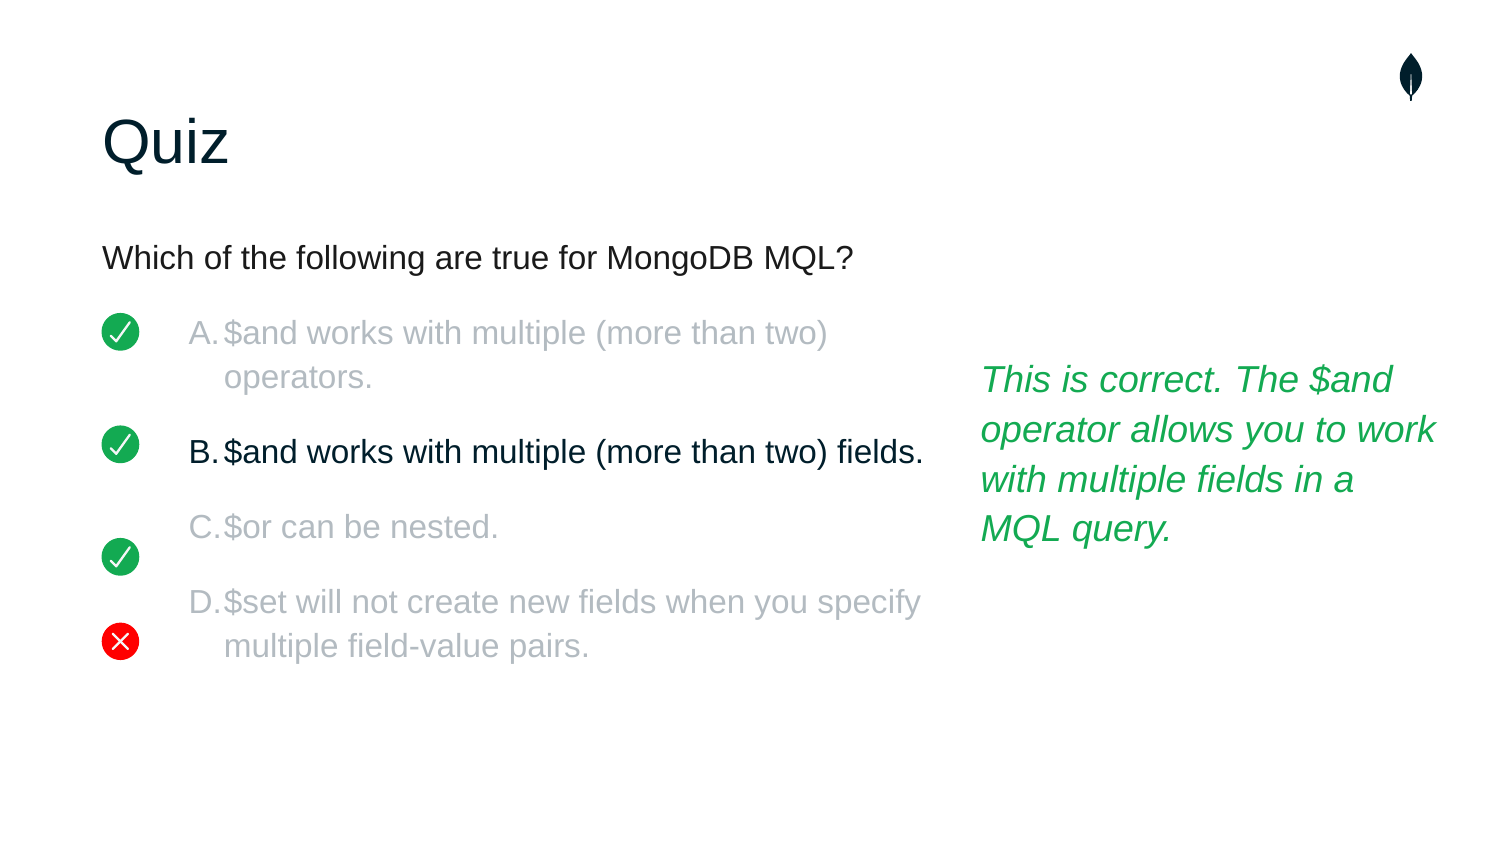

# Quiz
Which of the following are true for MongoDB MQL?
$and works with multiple (more than two) operators.
$and works with multiple (more than two) fields.
$or can be nested.
$set will not create new fields when you specify multiple field-value pairs.

This is correct. The $and operator allows you to work with multiple fields in a MQL query.